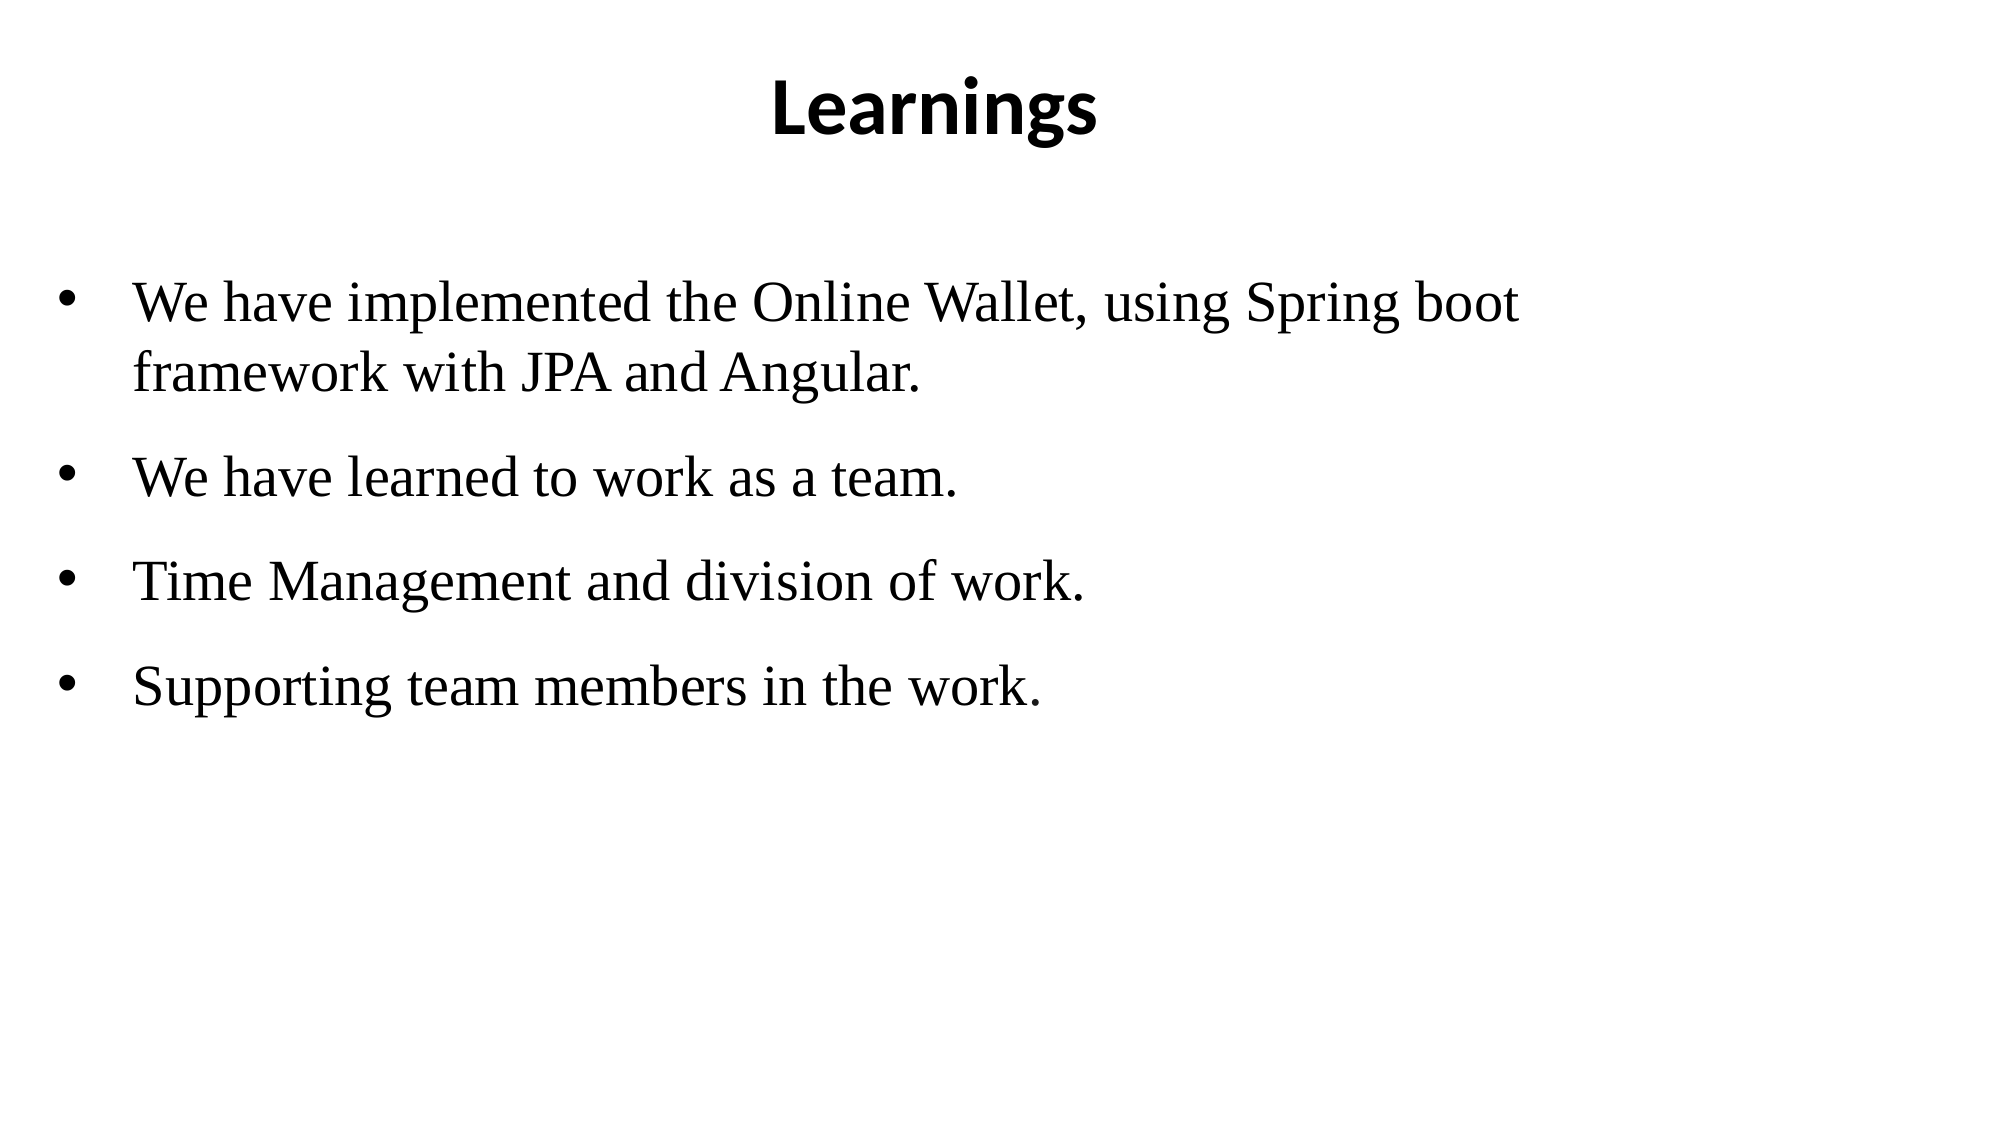

# Learnings
We have implemented the Online Wallet, using Spring boot framework with JPA and Angular.
We have learned to work as a team.
Time Management and division of work.
Supporting team members in the work.